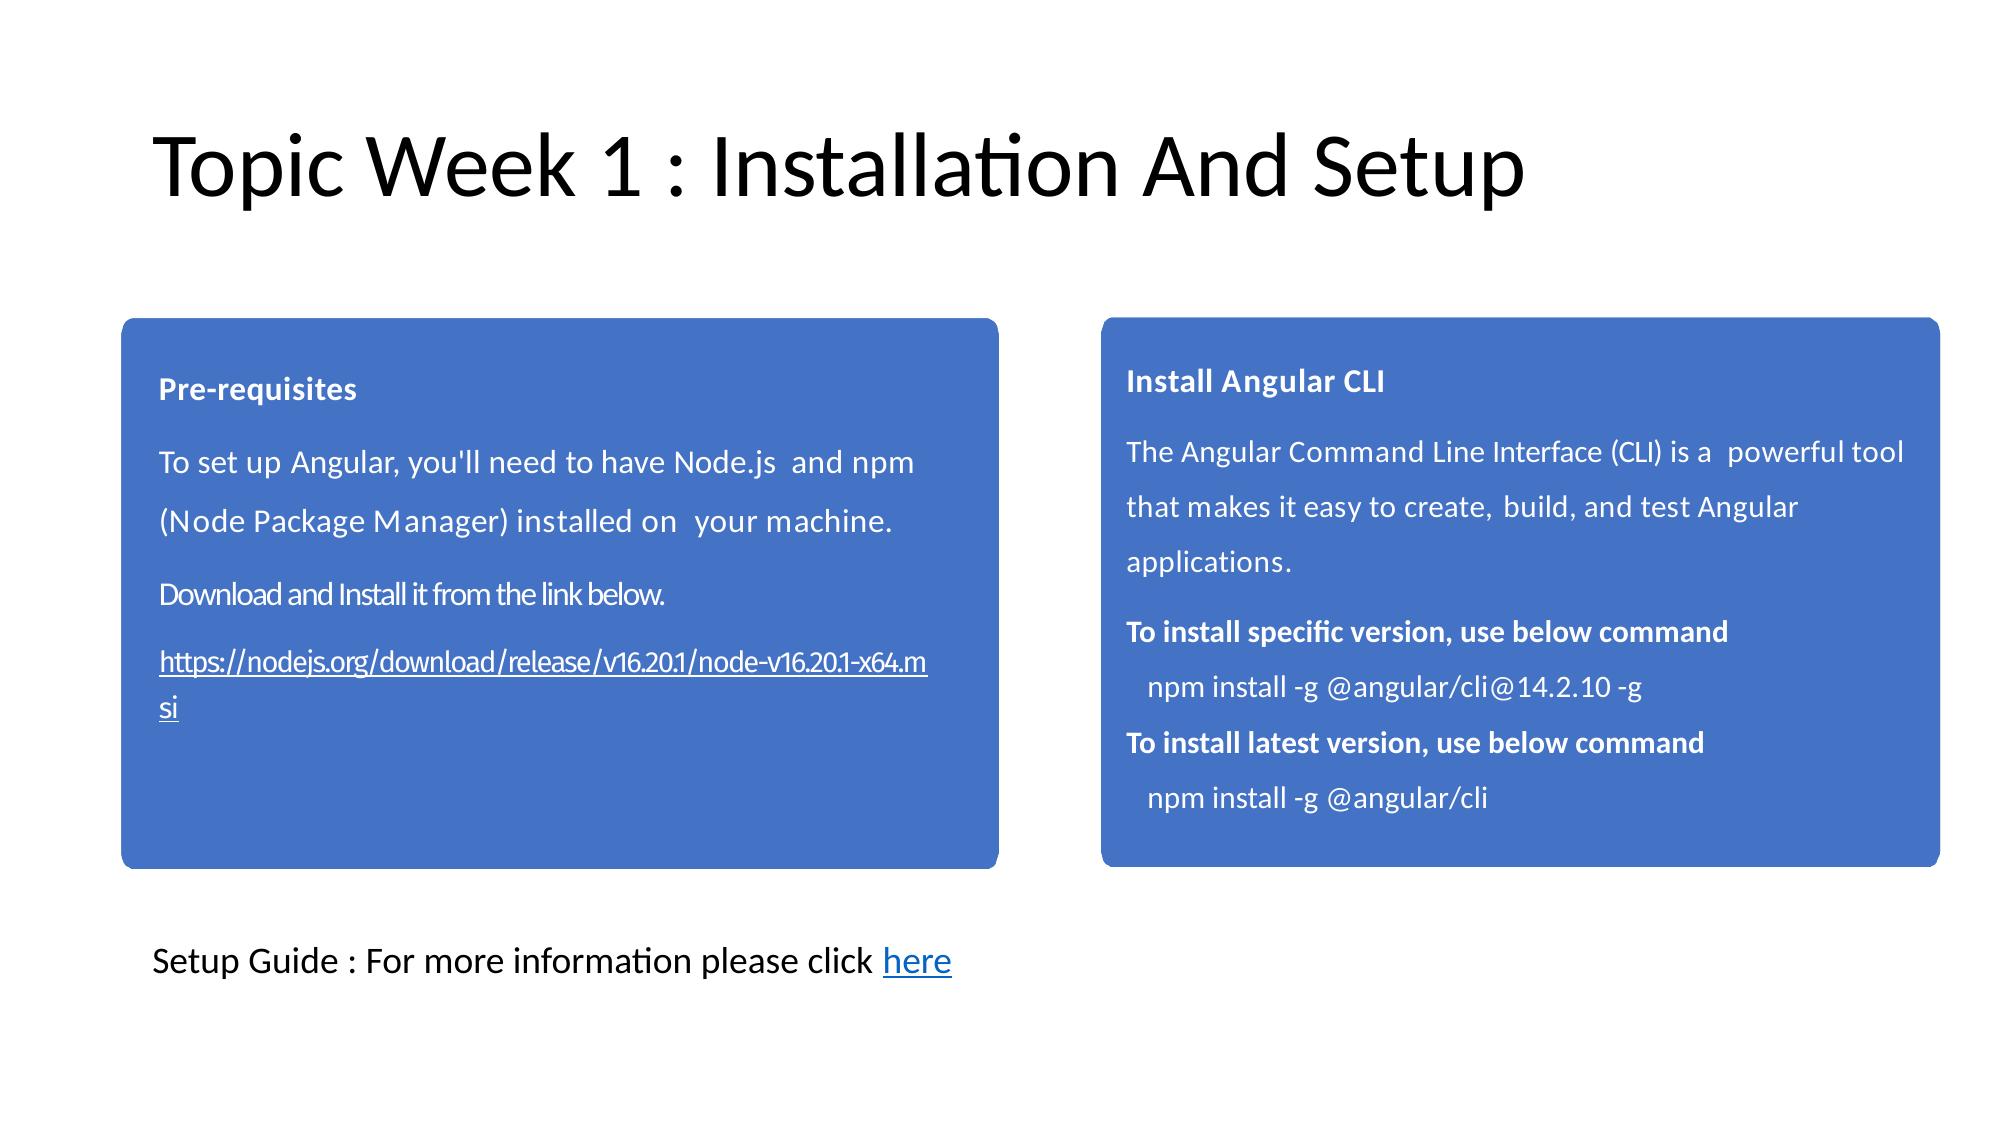

# Topic Week 1 : Installation And Setup

Install Angular CLI
The Angular Command Line Interface (CLI) is a  powerful tool that makes it easy to create,  build, and test Angular applications.
To install specific version, use below command
   npm install -g @angular/cli@14.2.10 -g
To install latest version, use below command
   npm install -g @angular/cli

Pre-requisites
To set up Angular, you'll need to have Node.js  and npm (Node Package Manager) installed on  your machine.
Download and Install it from the link below.
https://nodejs.org/download/release/v16.20.1/node-v16.20.1-x64.msi

Setup Guide : For more information please click here